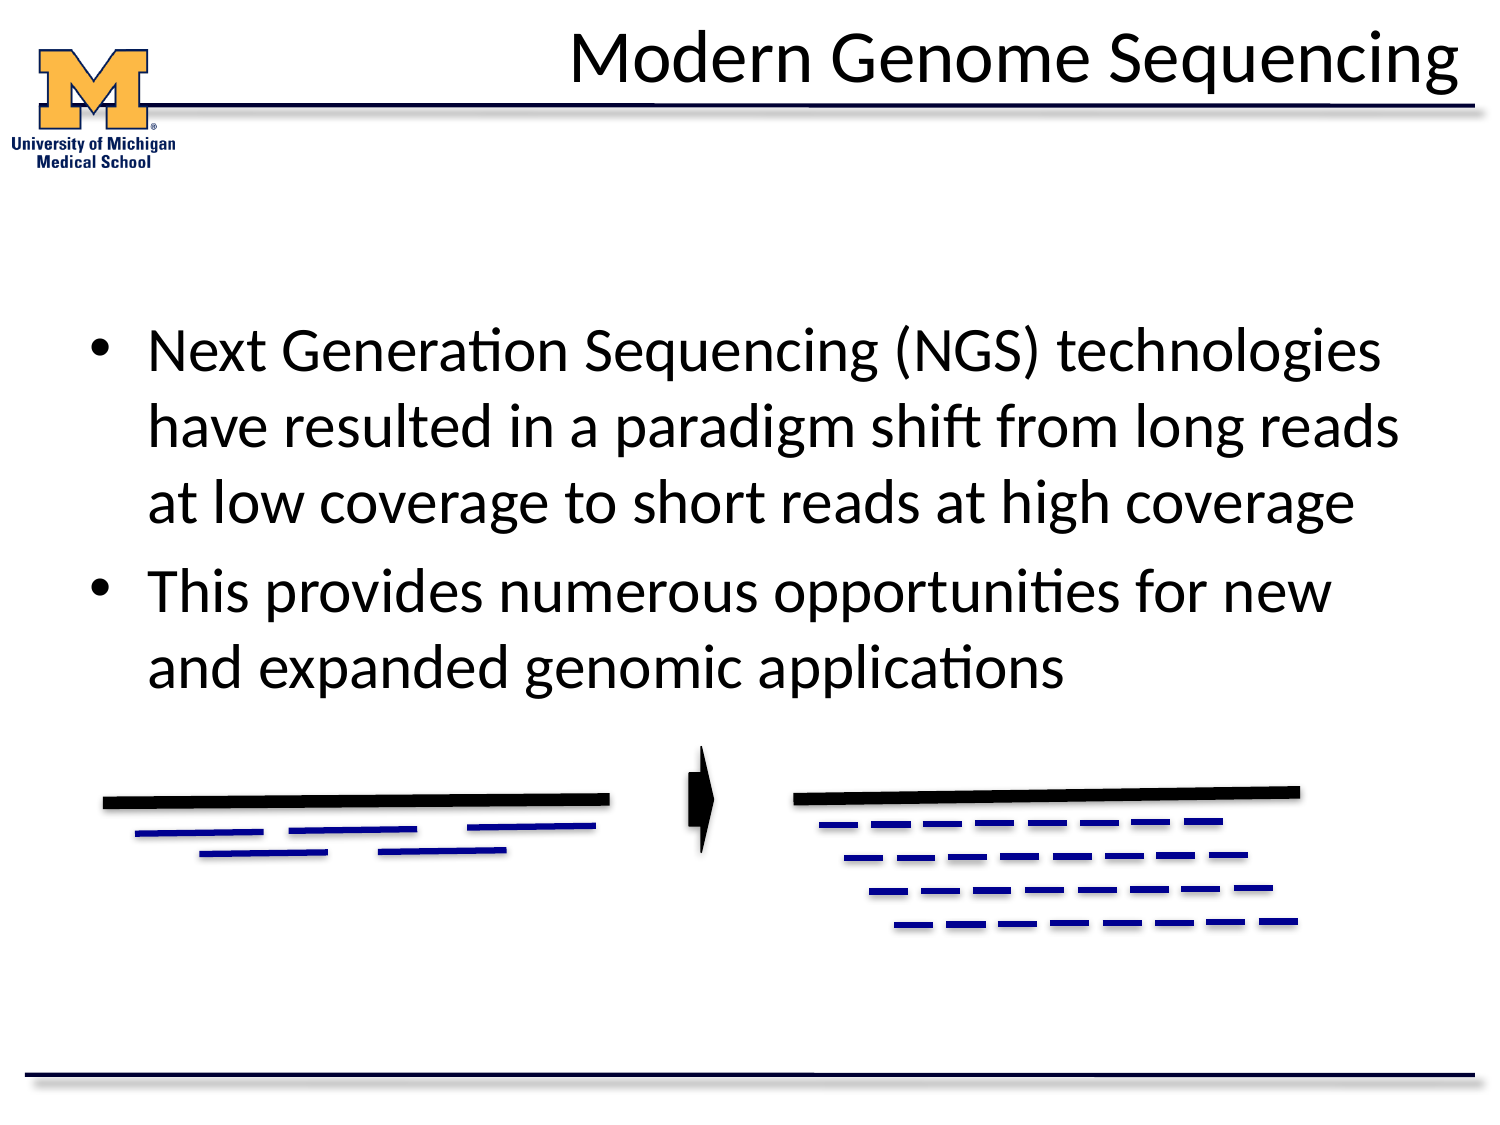

# Modern Genome Sequencing
Next Generation Sequencing (NGS) technologies have resulted in a paradigm shift from long reads at low coverage to short reads at high coverage
This provides numerous opportunities for new and expanded genomic applications